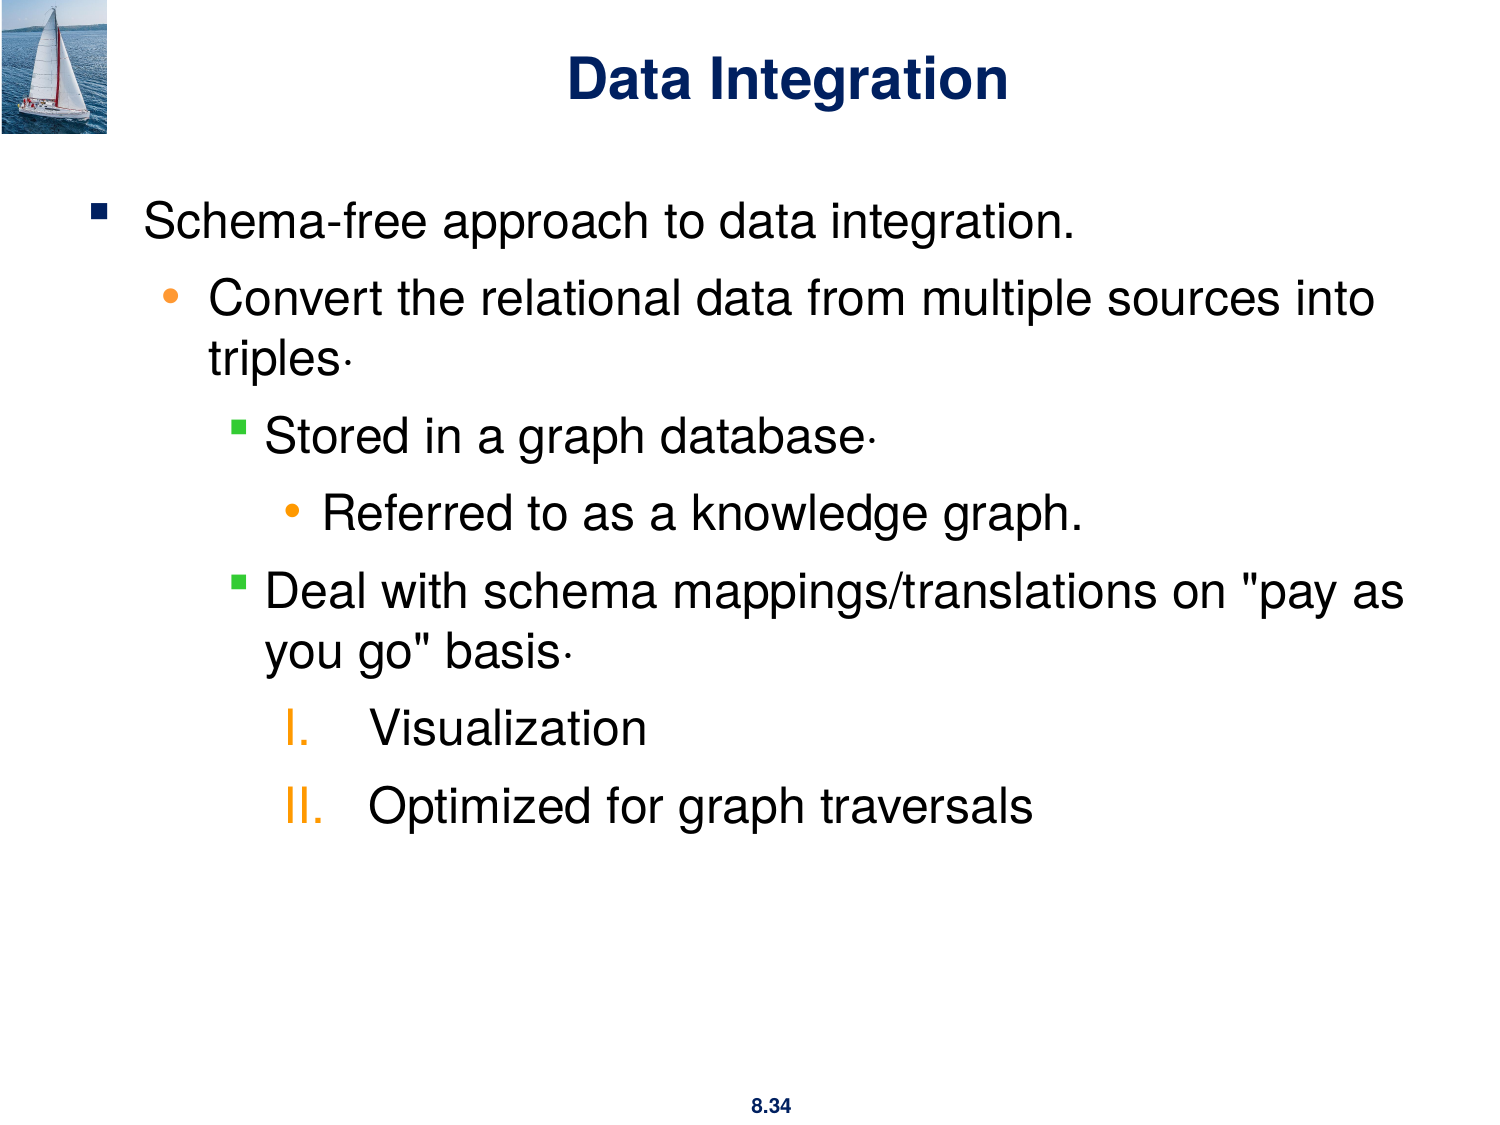

# Data Integration
Schema-free approach to data integration.
Convert the relational data from multiple sources into triples·
Stored in a graph database·
Referred to as a knowledge graph.
Deal with schema mappings/translations on "pay as you go" basis·
Visualization
Optimized for graph traversals